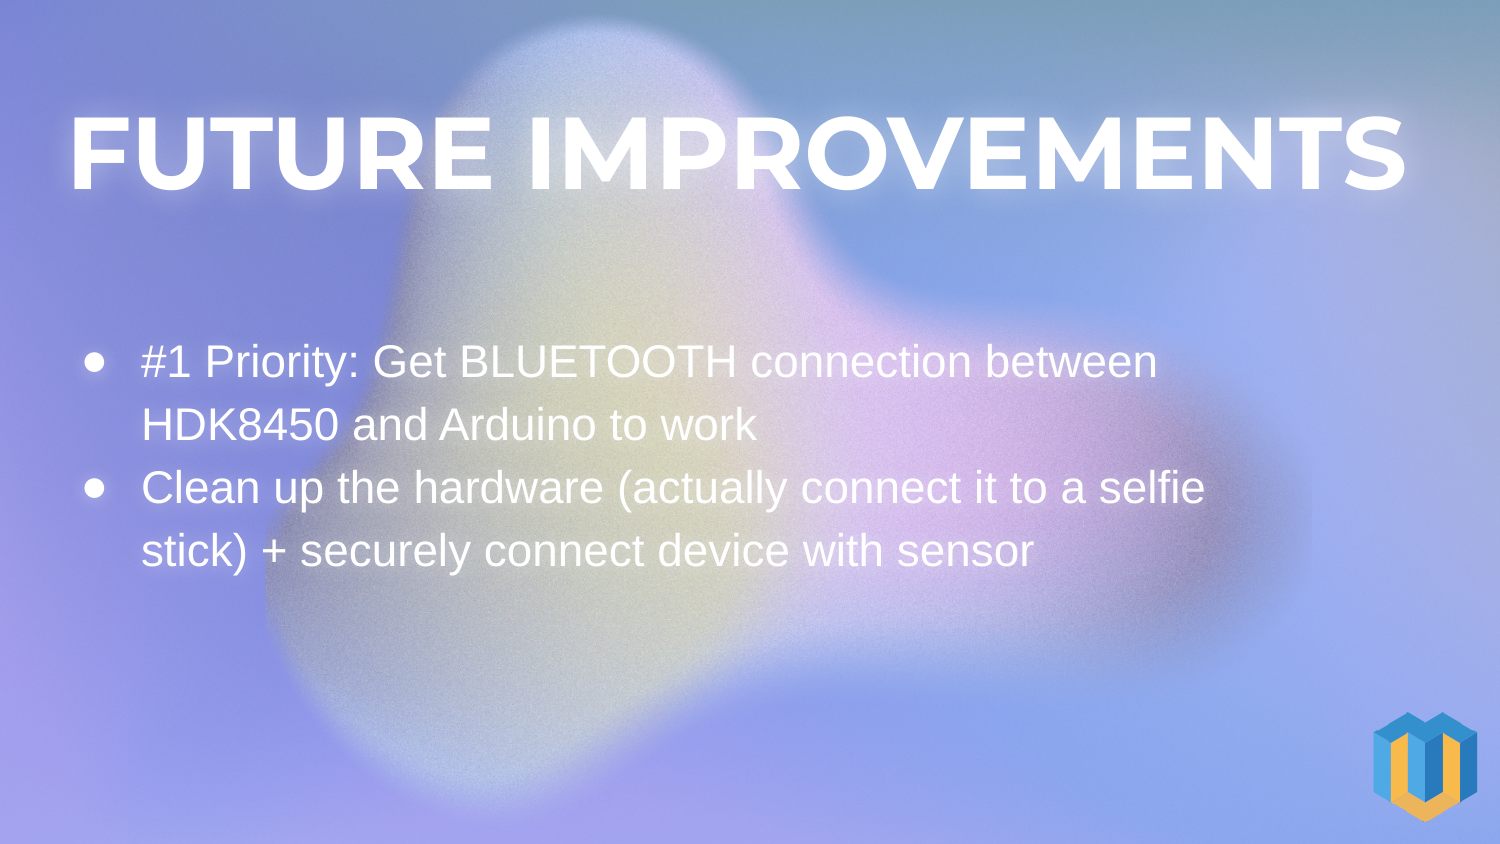

FUTURE IMPROVEMENTS
#1 Priority: Get BLUETOOTH connection between HDK8450 and Arduino to work
Clean up the hardware (actually connect it to a selfie stick) + securely connect device with sensor